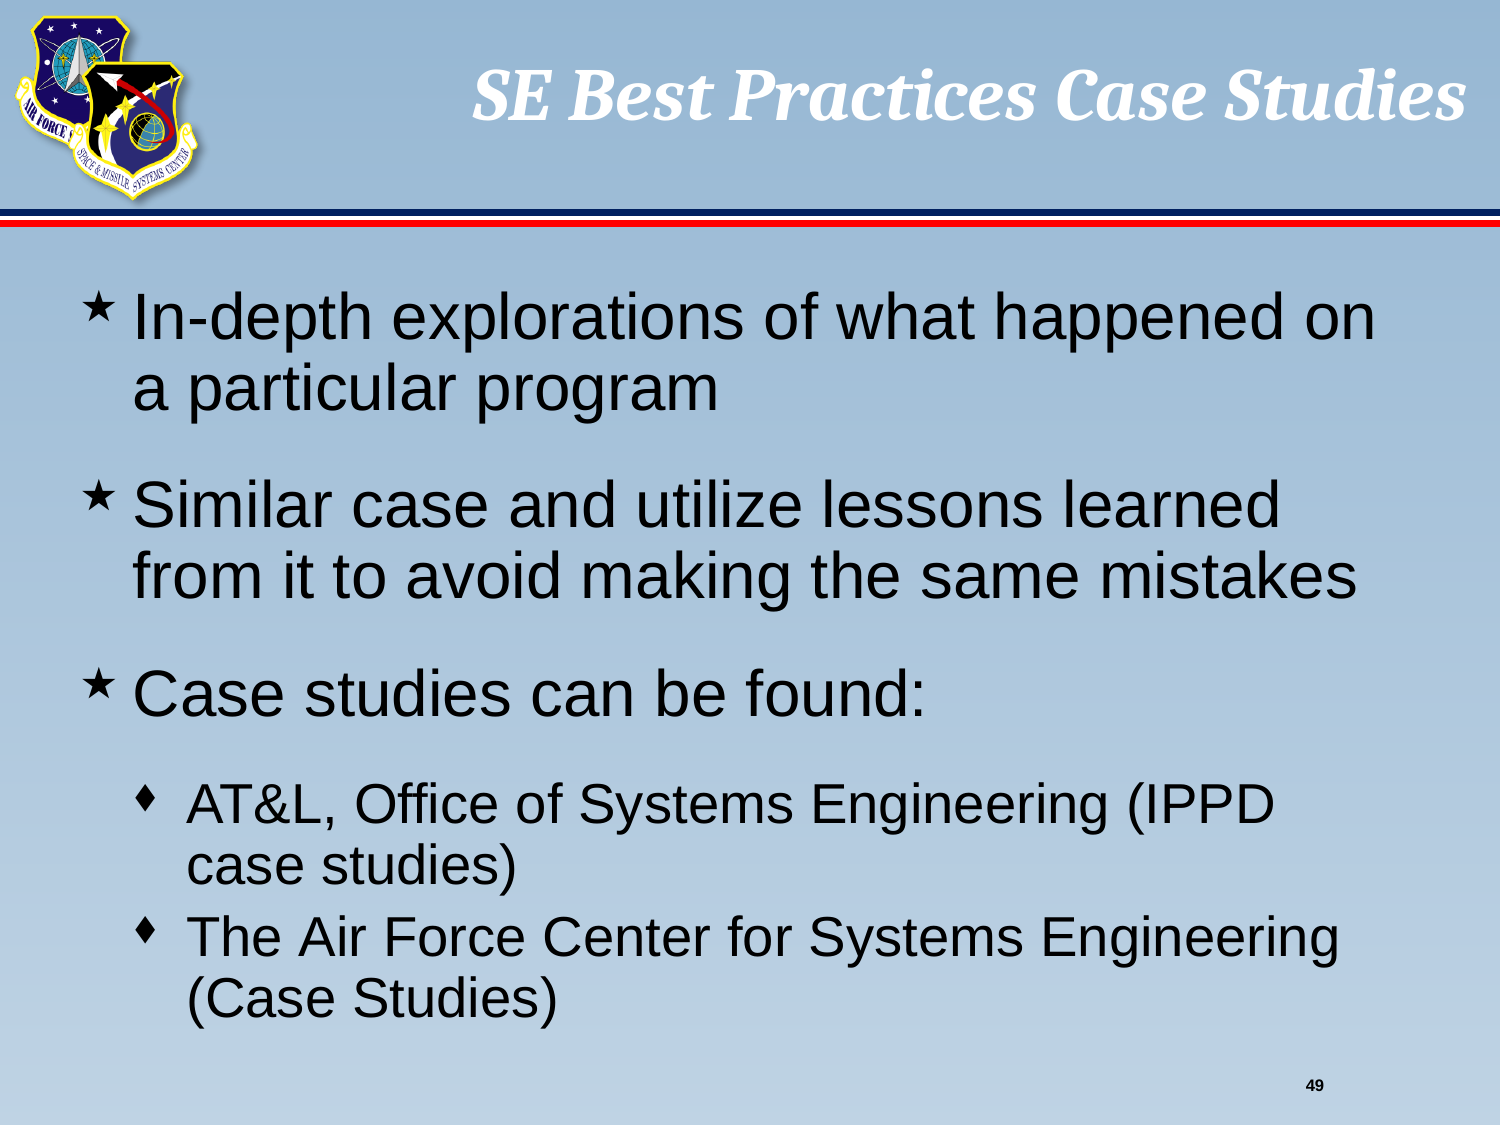

# SE Best Practices Case Studies
In-depth explorations of what happened on a particular program
Similar case and utilize lessons learned from it to avoid making the same mistakes
Case studies can be found:
AT&L, Office of Systems Engineering (IPPD case studies)
The Air Force Center for Systems Engineering (Case Studies)

49